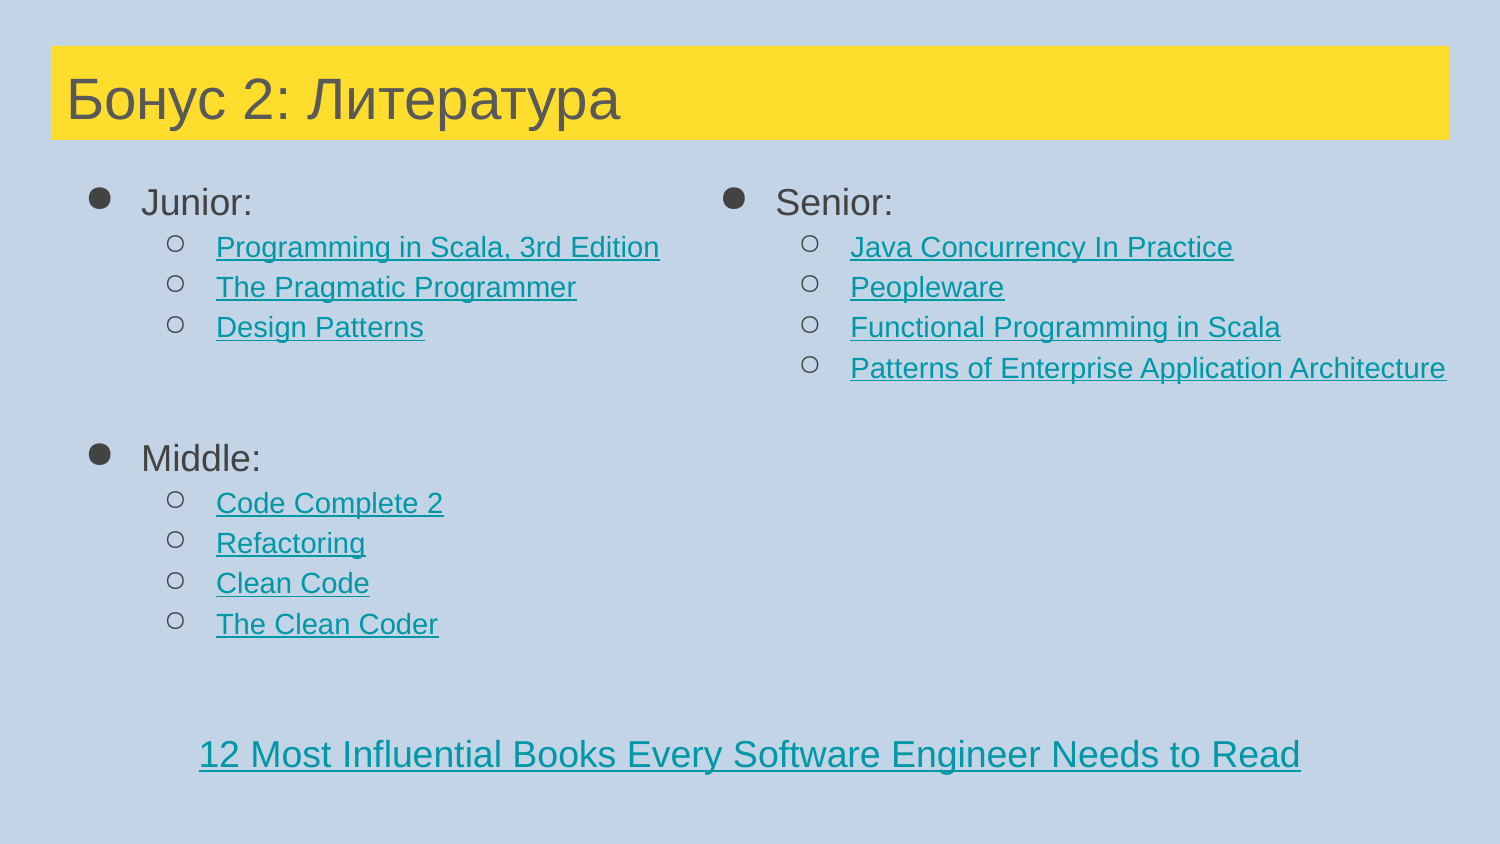

# Бонус 2: Литература
Junior:
Programming in Scala, 3rd Edition
The Pragmatic Programmer
Design Patterns

Middle:
Code Complete 2
Refactoring
Clean Code
The Clean Coder

12 Most Influential Books Every Software Engineer Needs to Read
Senior:
Java Concurrency In Practice
Peopleware
Functional Programming in Scala
Patterns of Enterprise Application Architecture